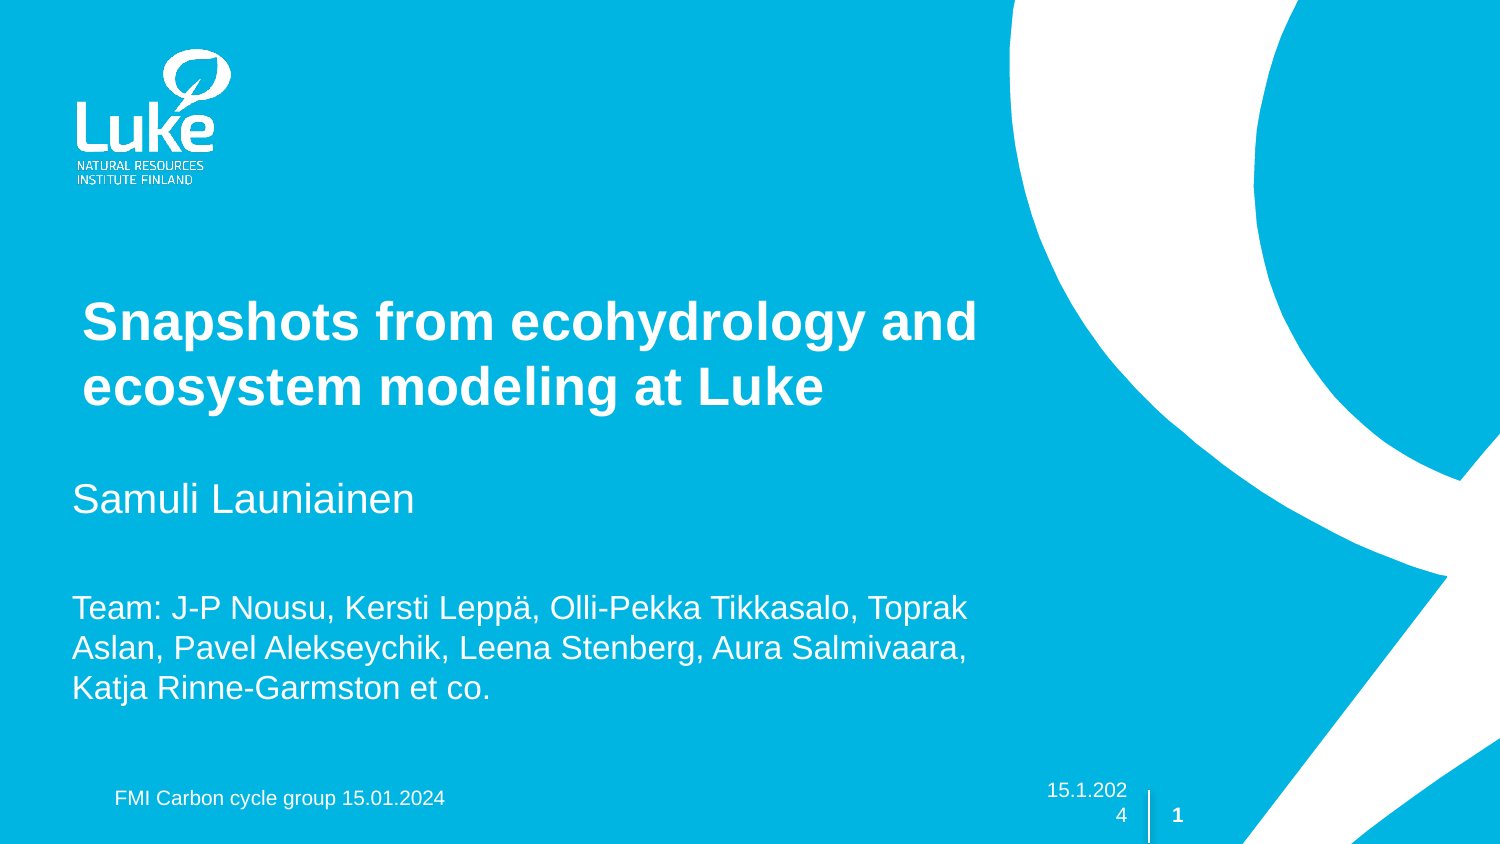

# Snapshots from ecohydrology and ecosystem modeling at Luke

Samuli Launiainen

Team: J-P Nousu, Kersti Leppä, Olli-Pekka Tikkasalo, Toprak Aslan, Pavel Alekseychik, Leena Stenberg, Aura Salmivaara, Katja Rinne-Garmston et co.
FMI Carbon cycle group 15.01.2024
15.1.2024